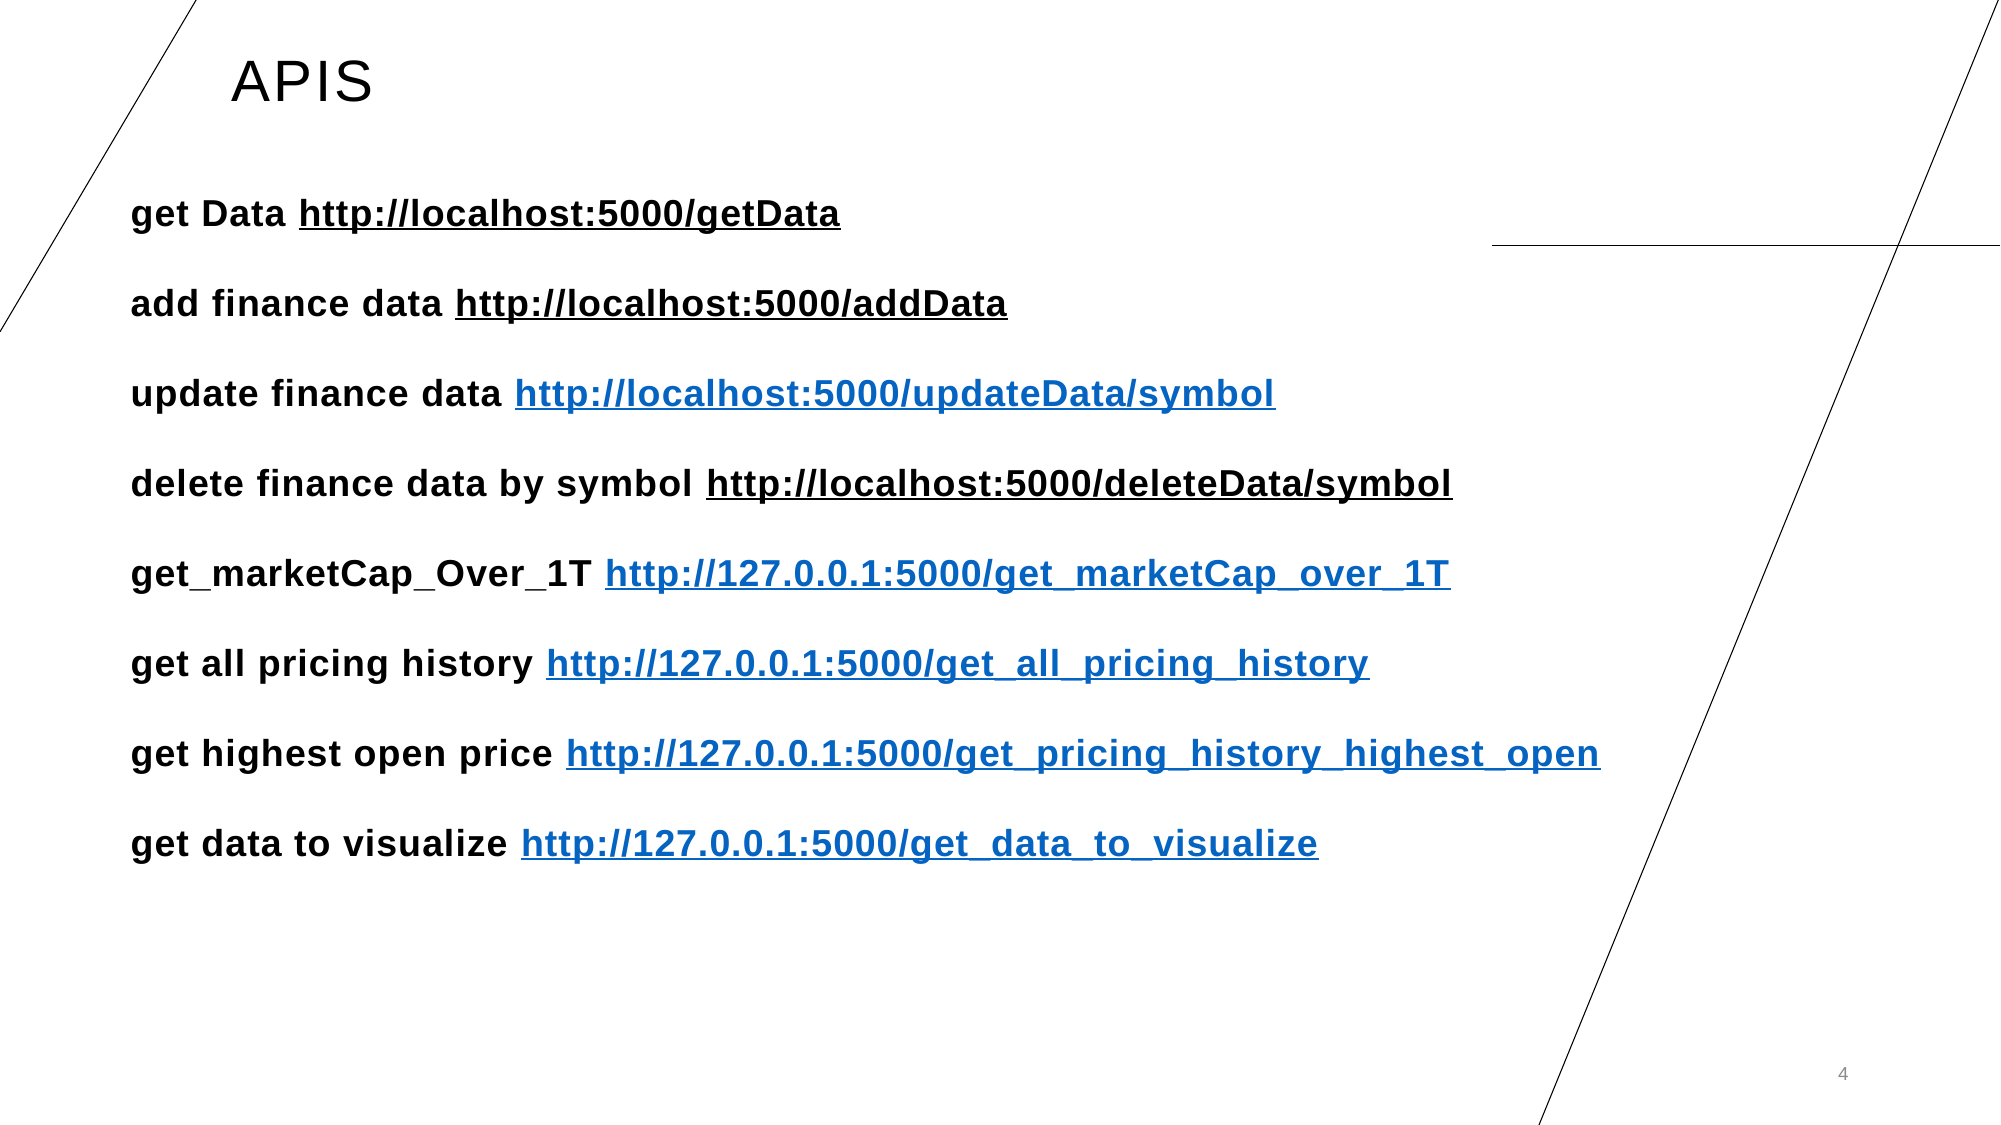

# apis
get Data http://localhost:5000/getData
add finance data http://localhost:5000/addData
update finance data http://localhost:5000/updateData/symbol
delete finance data by symbol http://localhost:5000/deleteData/symbol
get_marketCap_Over_1T http://127.0.0.1:5000/get_marketCap_over_1T
get all pricing history http://127.0.0.1:5000/get_all_pricing_history
get highest open price http://127.0.0.1:5000/get_pricing_history_highest_open
get data to visualize http://127.0.0.1:5000/get_data_to_visualize
4